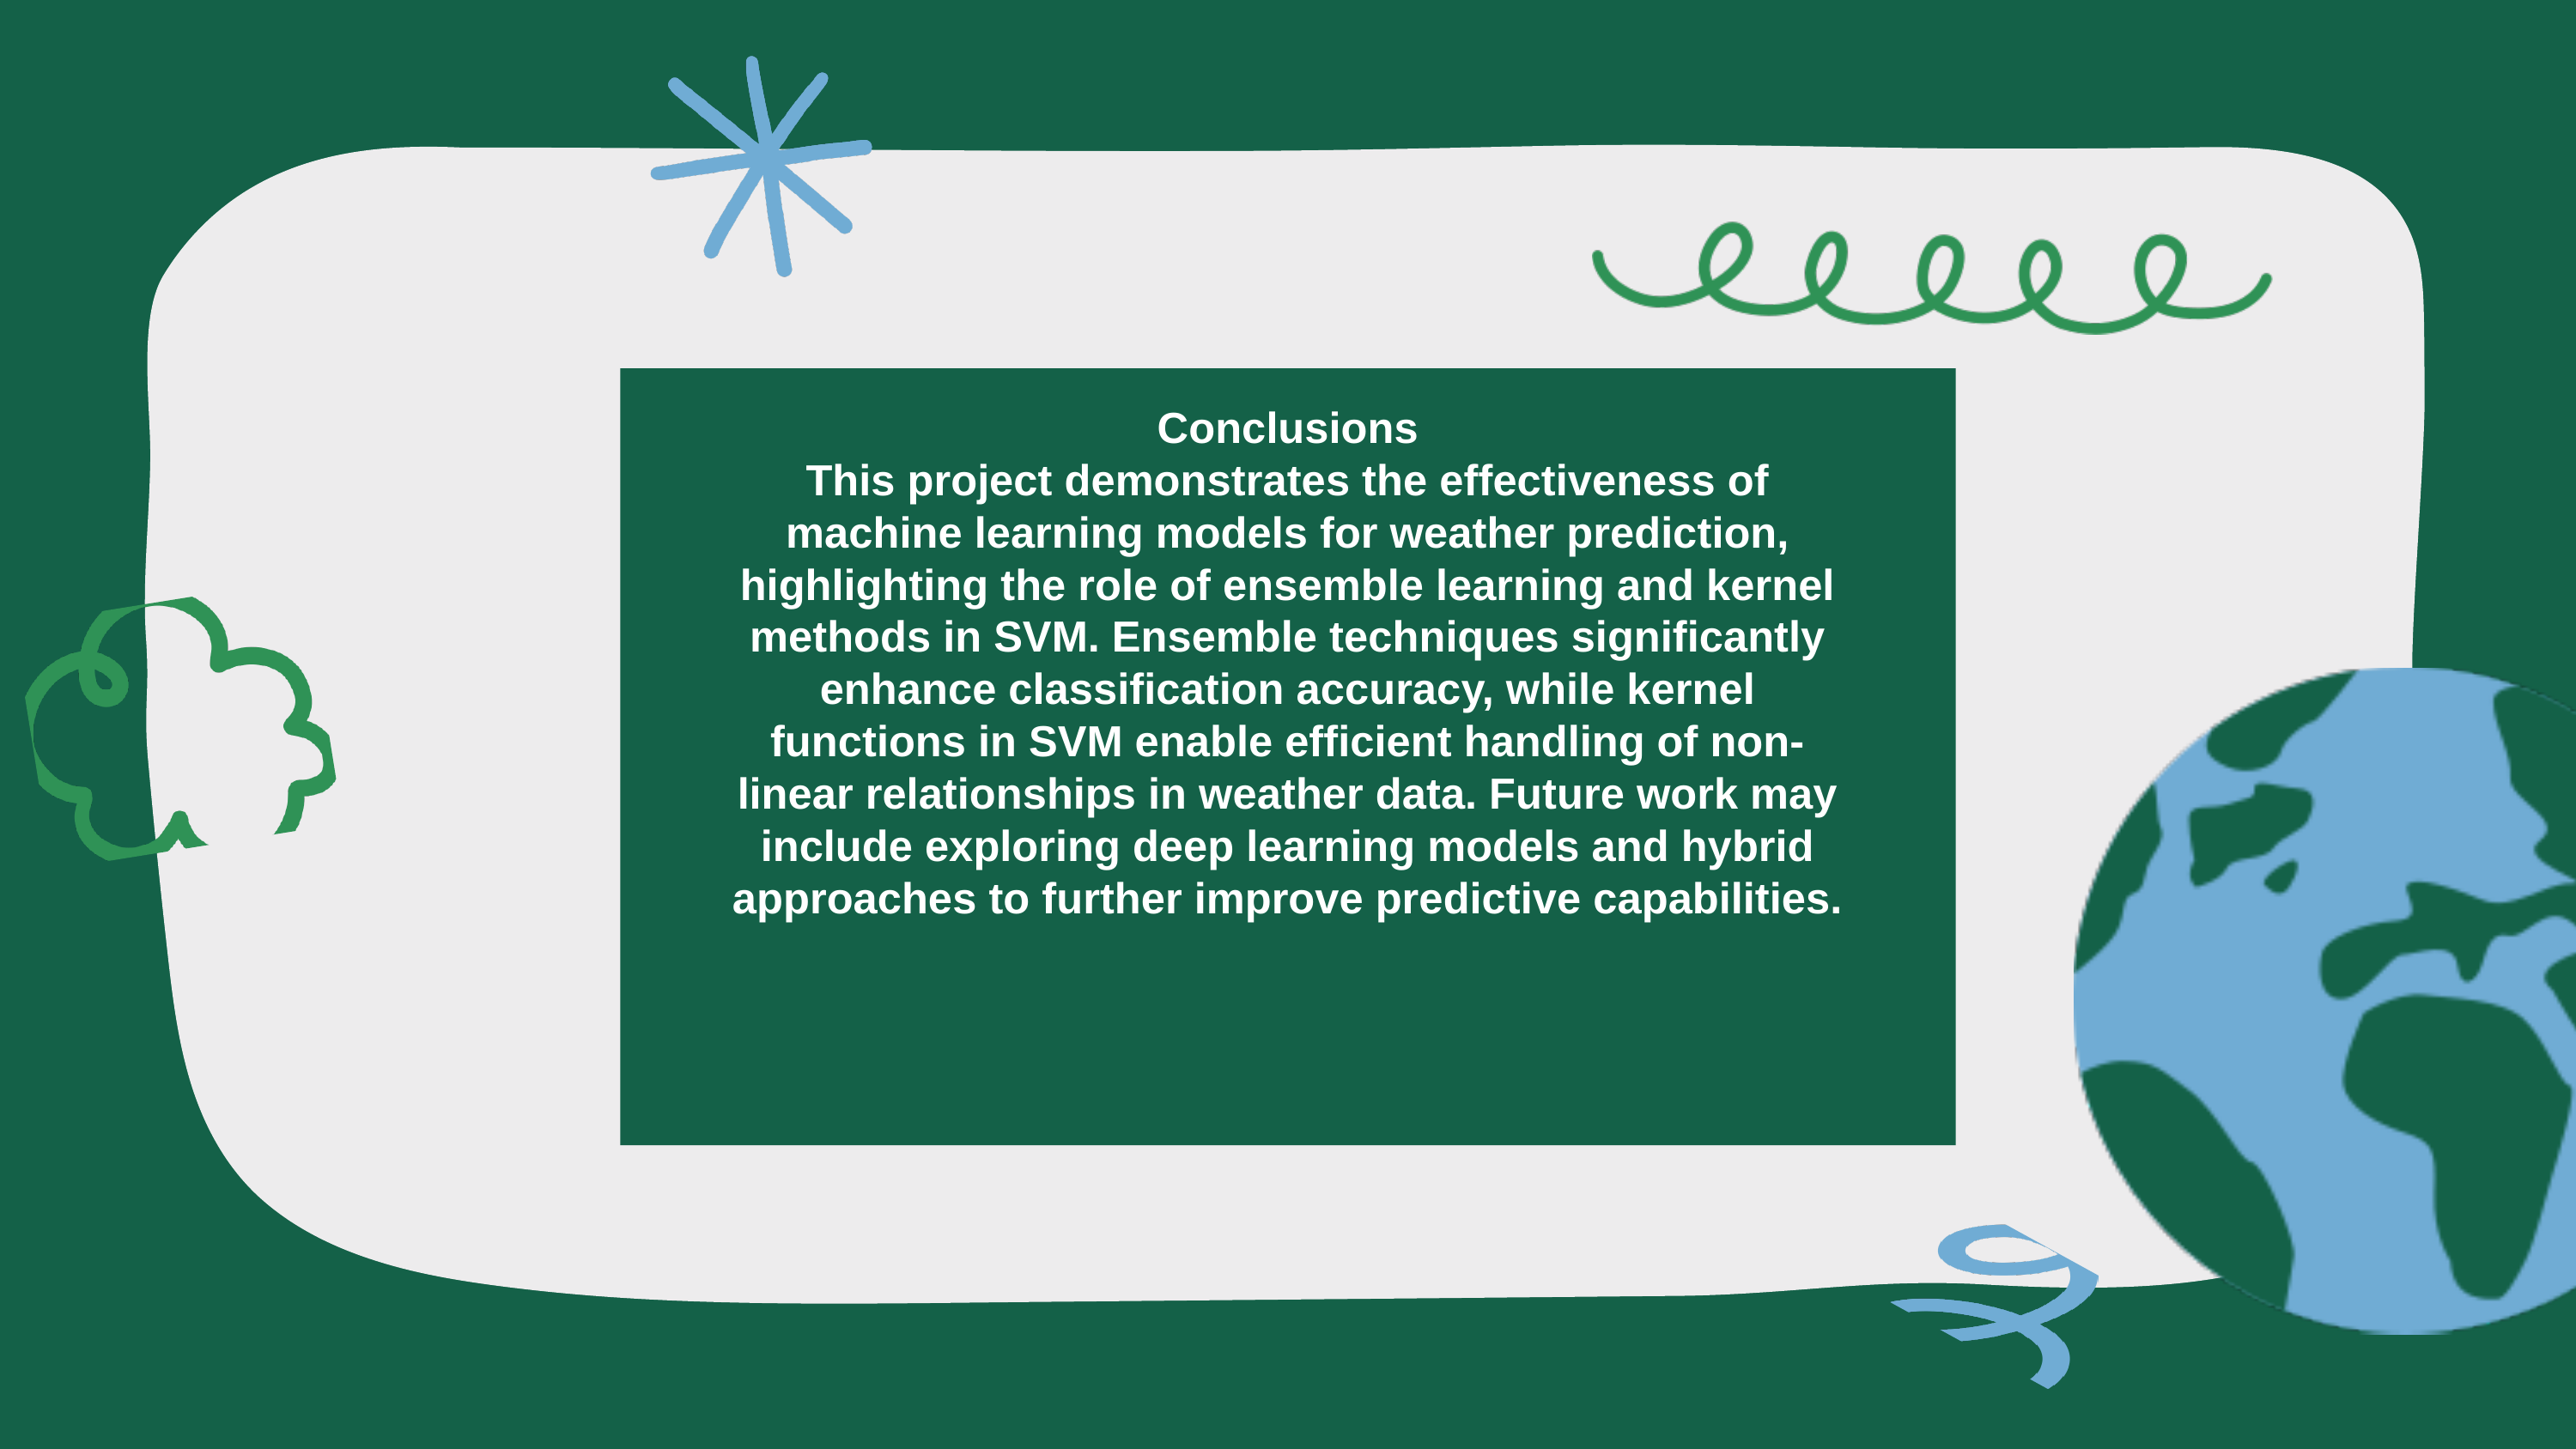

Conclusions
This project demonstrates the effectiveness of machine learning models for weather prediction, highlighting the role of ensemble learning and kernel methods in SVM. Ensemble techniques significantly enhance classification accuracy, while kernel functions in SVM enable efficient handling of non-linear relationships in weather data. Future work may include exploring deep learning models and hybrid approaches to further improve predictive capabilities.